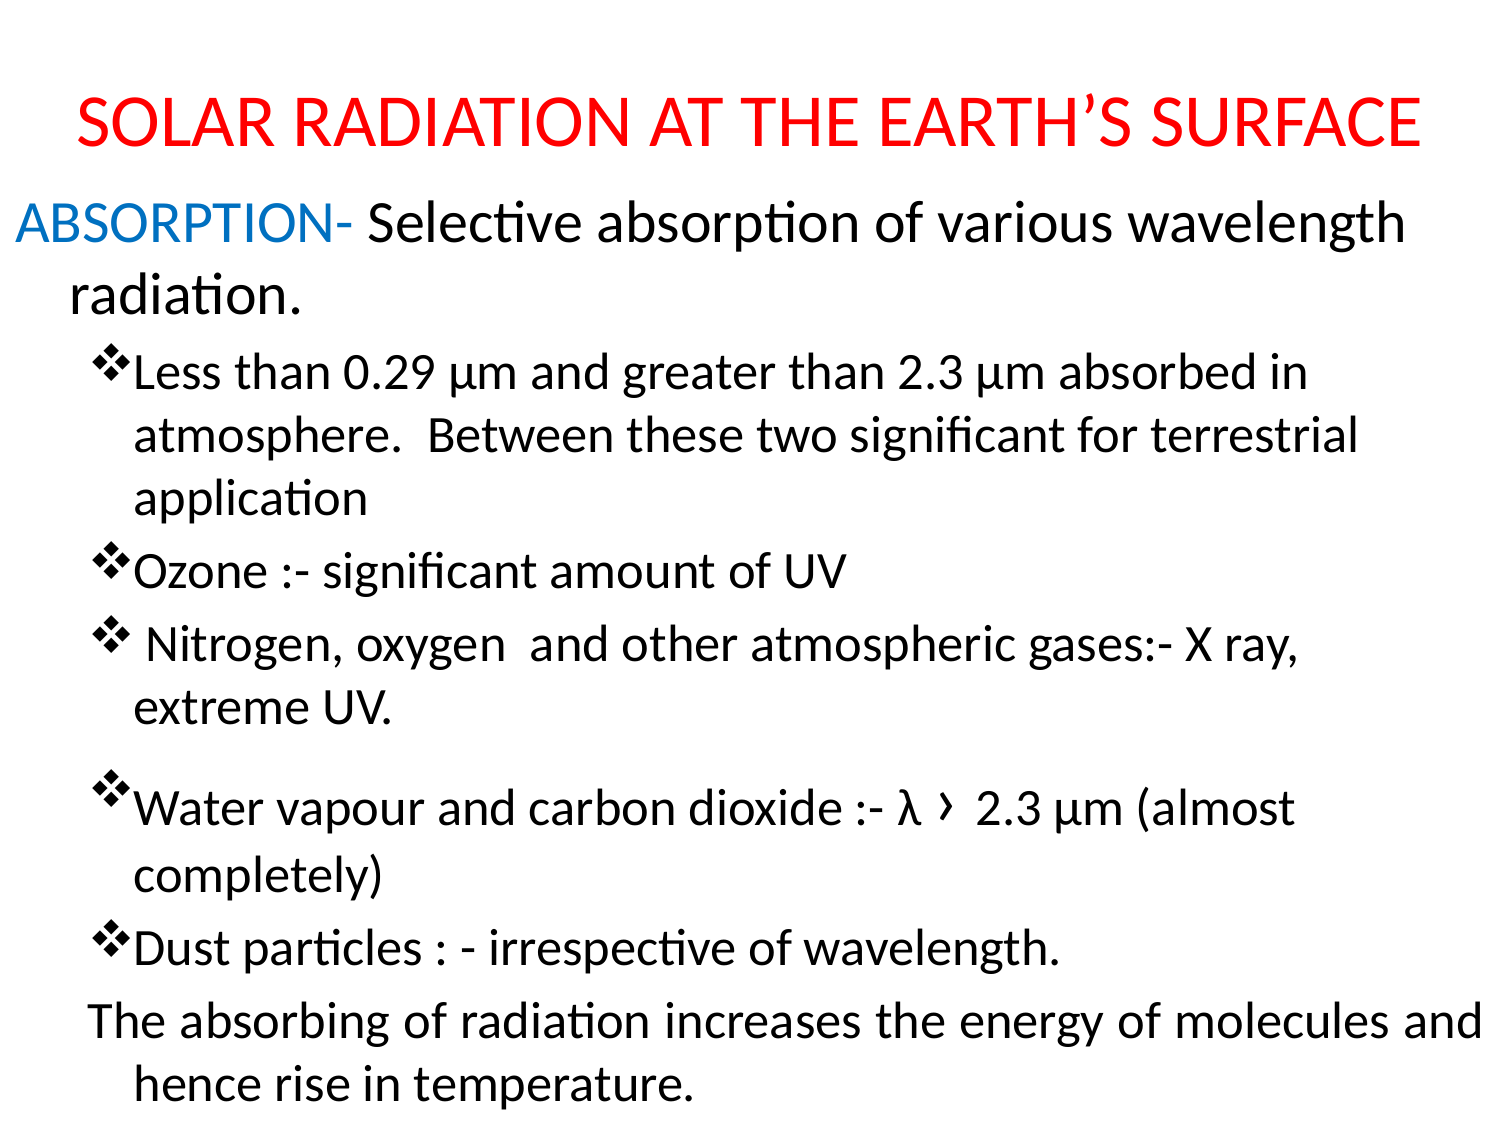

# SOLAR RADIATION AT THE EARTH’S SURFACE
ABSORPTION- Selective absorption of various wavelength radiation.
Less than 0.29 µm and greater than 2.3 µm absorbed in atmosphere.  Between these two significant for terrestrial application
Ozone :- significant amount of UV
 Nitrogen, oxygen  and other atmospheric gases:- X ray, extreme UV.
Water vapour and carbon dioxide :- λ › 2.3 µm (almost completely)
Dust particles : - irrespective of wavelength.
The absorbing of radiation increases the energy of molecules and hence rise in temperature.